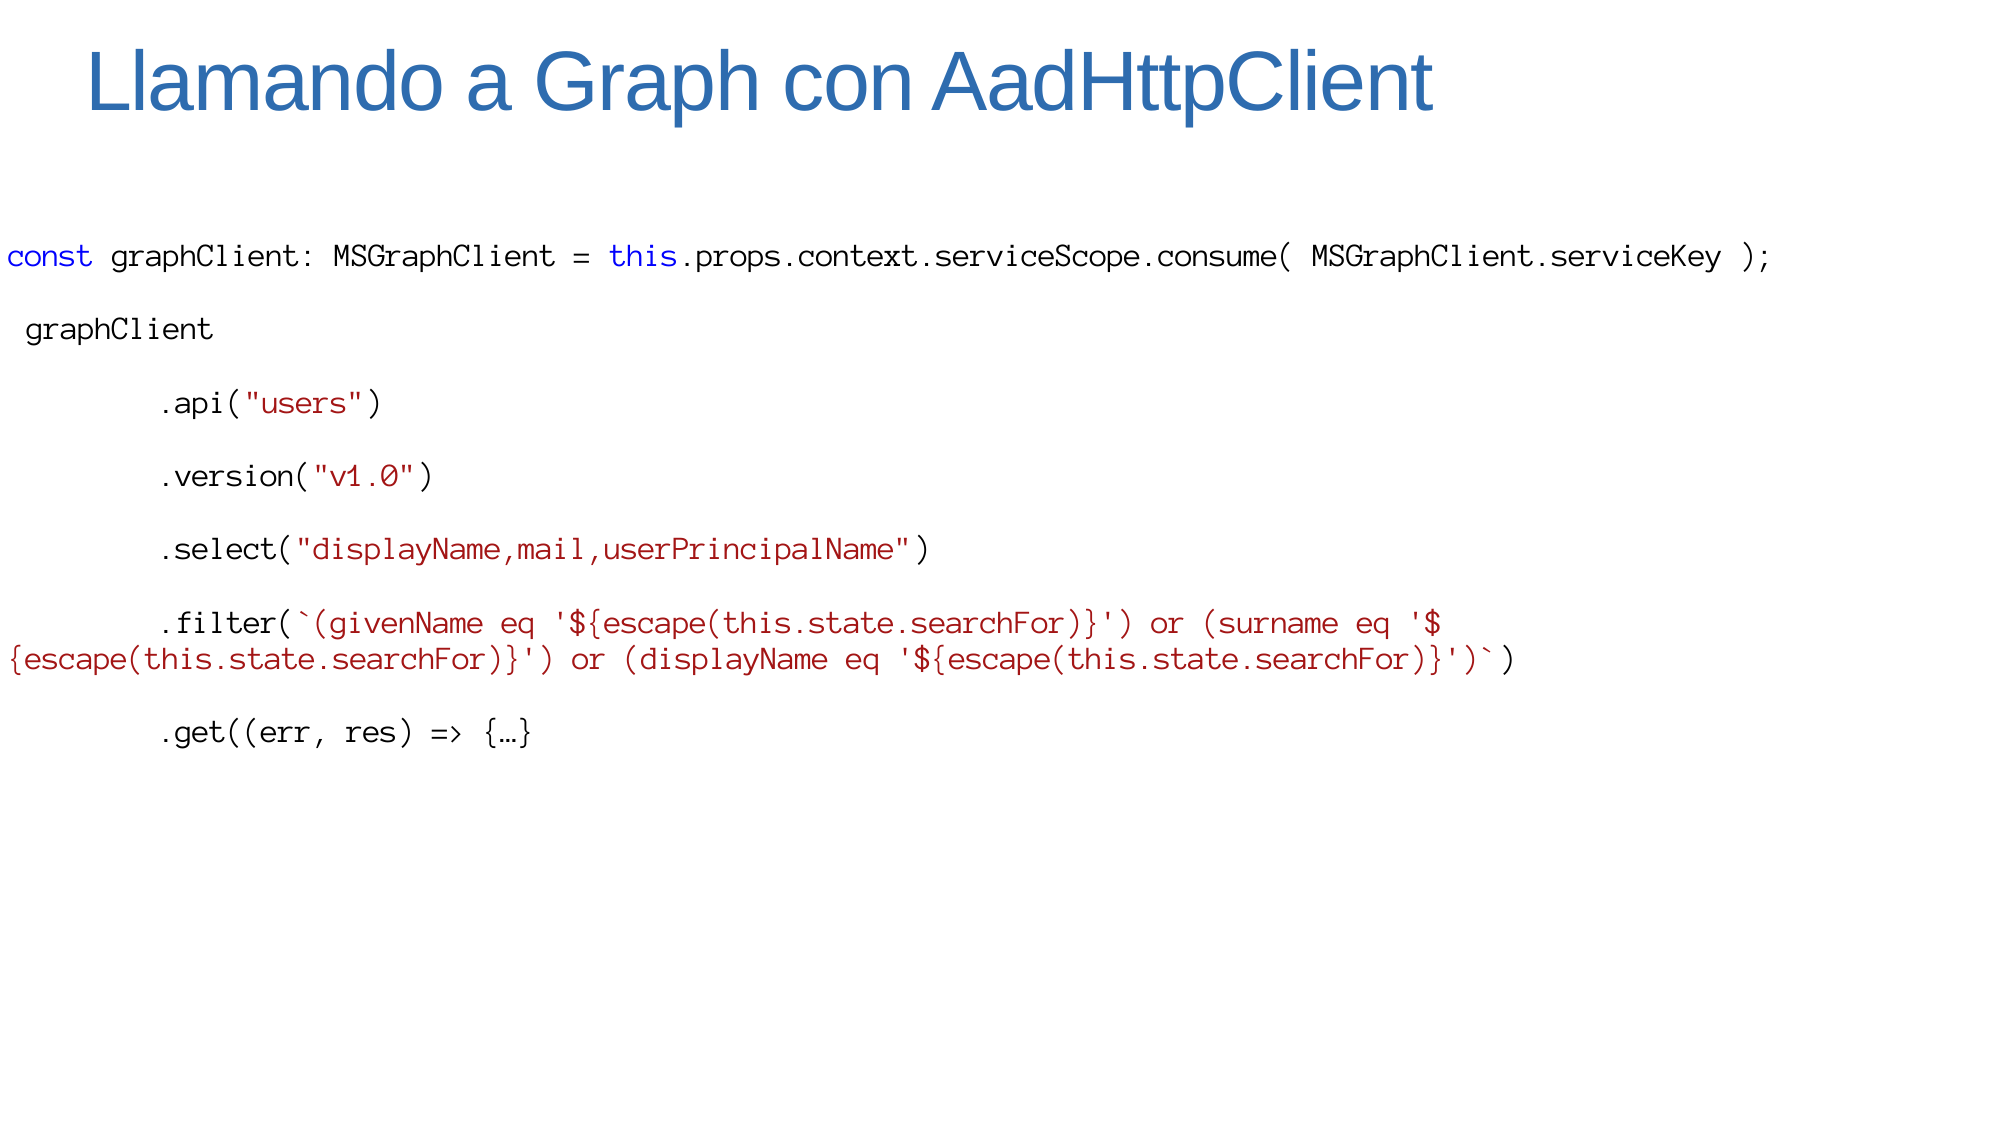

# Llamando a Graph con AadHttpClient
const graphClient: MSGraphClient = this.props.context.serviceScope.consume( MSGraphClient.serviceKey );
 graphClient
	.api("users")
	.version("v1.0")
	.select("displayName,mail,userPrincipalName")
	.filter(`(givenName eq '${escape(this.state.searchFor)}') or (surname eq '${escape(this.state.searchFor)}') or (displayName eq '${escape(this.state.searchFor)}')`)
	.get((err, res) => {…}